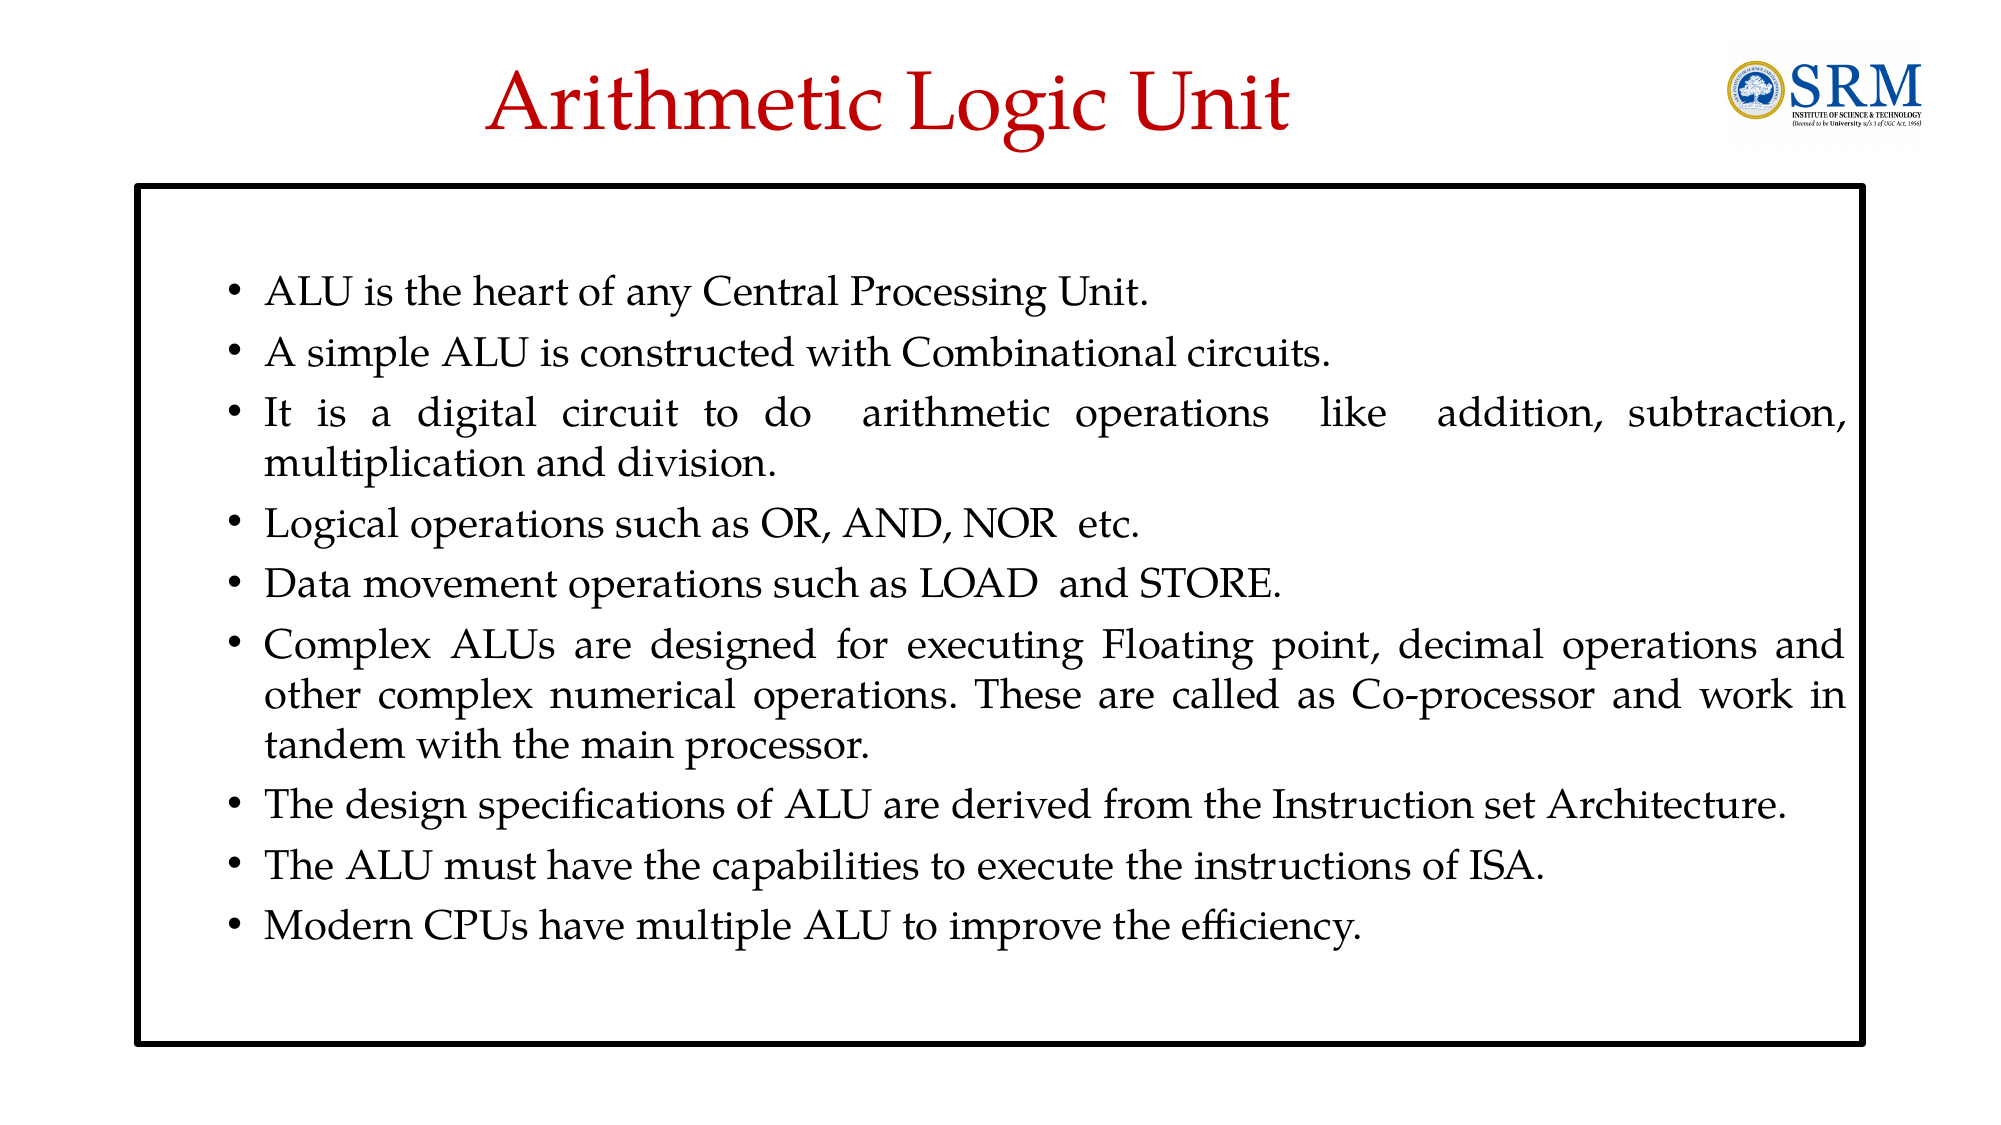

# Arithmetic Logic Unit

ALU is the heart of any Central Processing Unit.
A simple ALU is constructed with Combinational circuits.
It is a digital circuit to do  arithmetic operations  like  addition, subtraction, multiplication and division.
Logical operations such as OR, AND, NOR  etc.
Data movement operations such as LOAD  and STORE.
Complex ALUs are designed for executing Floating point, decimal operations and other complex numerical operations. These are called as Co-processor and work in tandem with the main processor.
The design specifications of ALU are derived from the Instruction set Architecture.
The ALU must have the capabilities to execute the instructions of ISA.
Modern CPUs have multiple ALU to improve the efficiency.